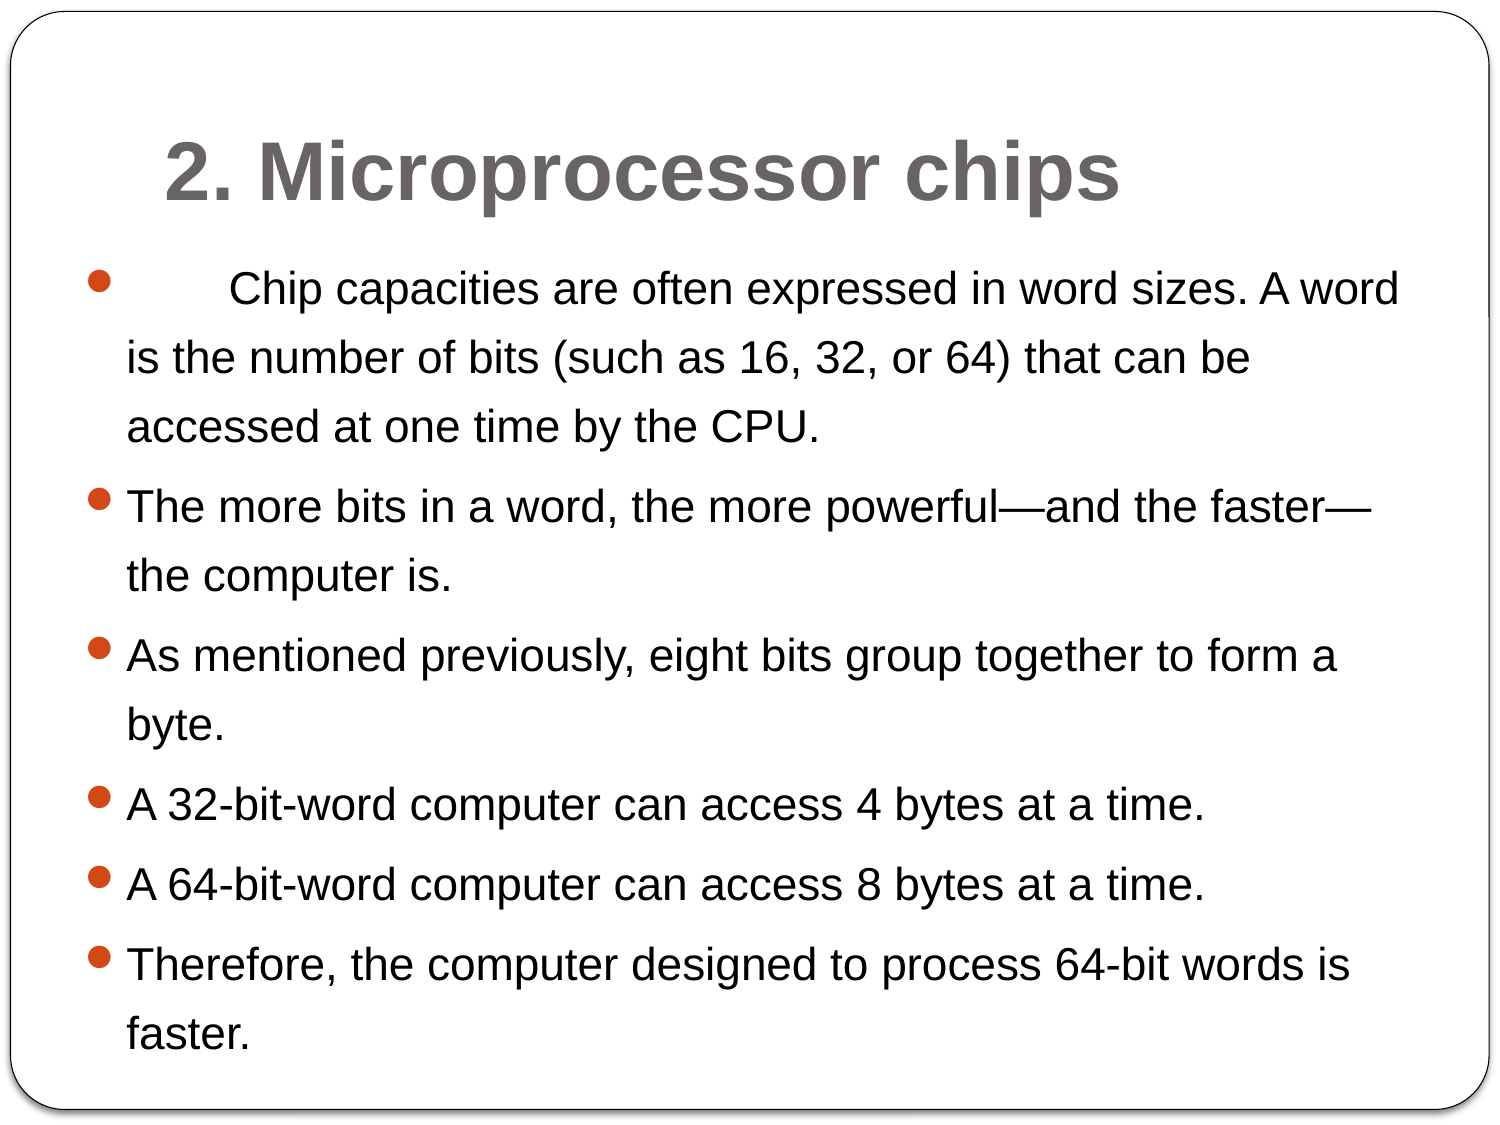

# 2. Microprocessor chips
　　Chip capacities are often expressed in word sizes. A word is the number of bits (such as 16, 32, or 64) that can be accessed at one time by the CPU.
The more bits in a word, the more powerful—and the faster—the computer is.
As mentioned previously, eight bits group together to form a byte.
A 32-bit-word computer can access 4 bytes at a time.
A 64-bit-word computer can access 8 bytes at a time.
Therefore, the computer designed to process 64-bit words is faster.